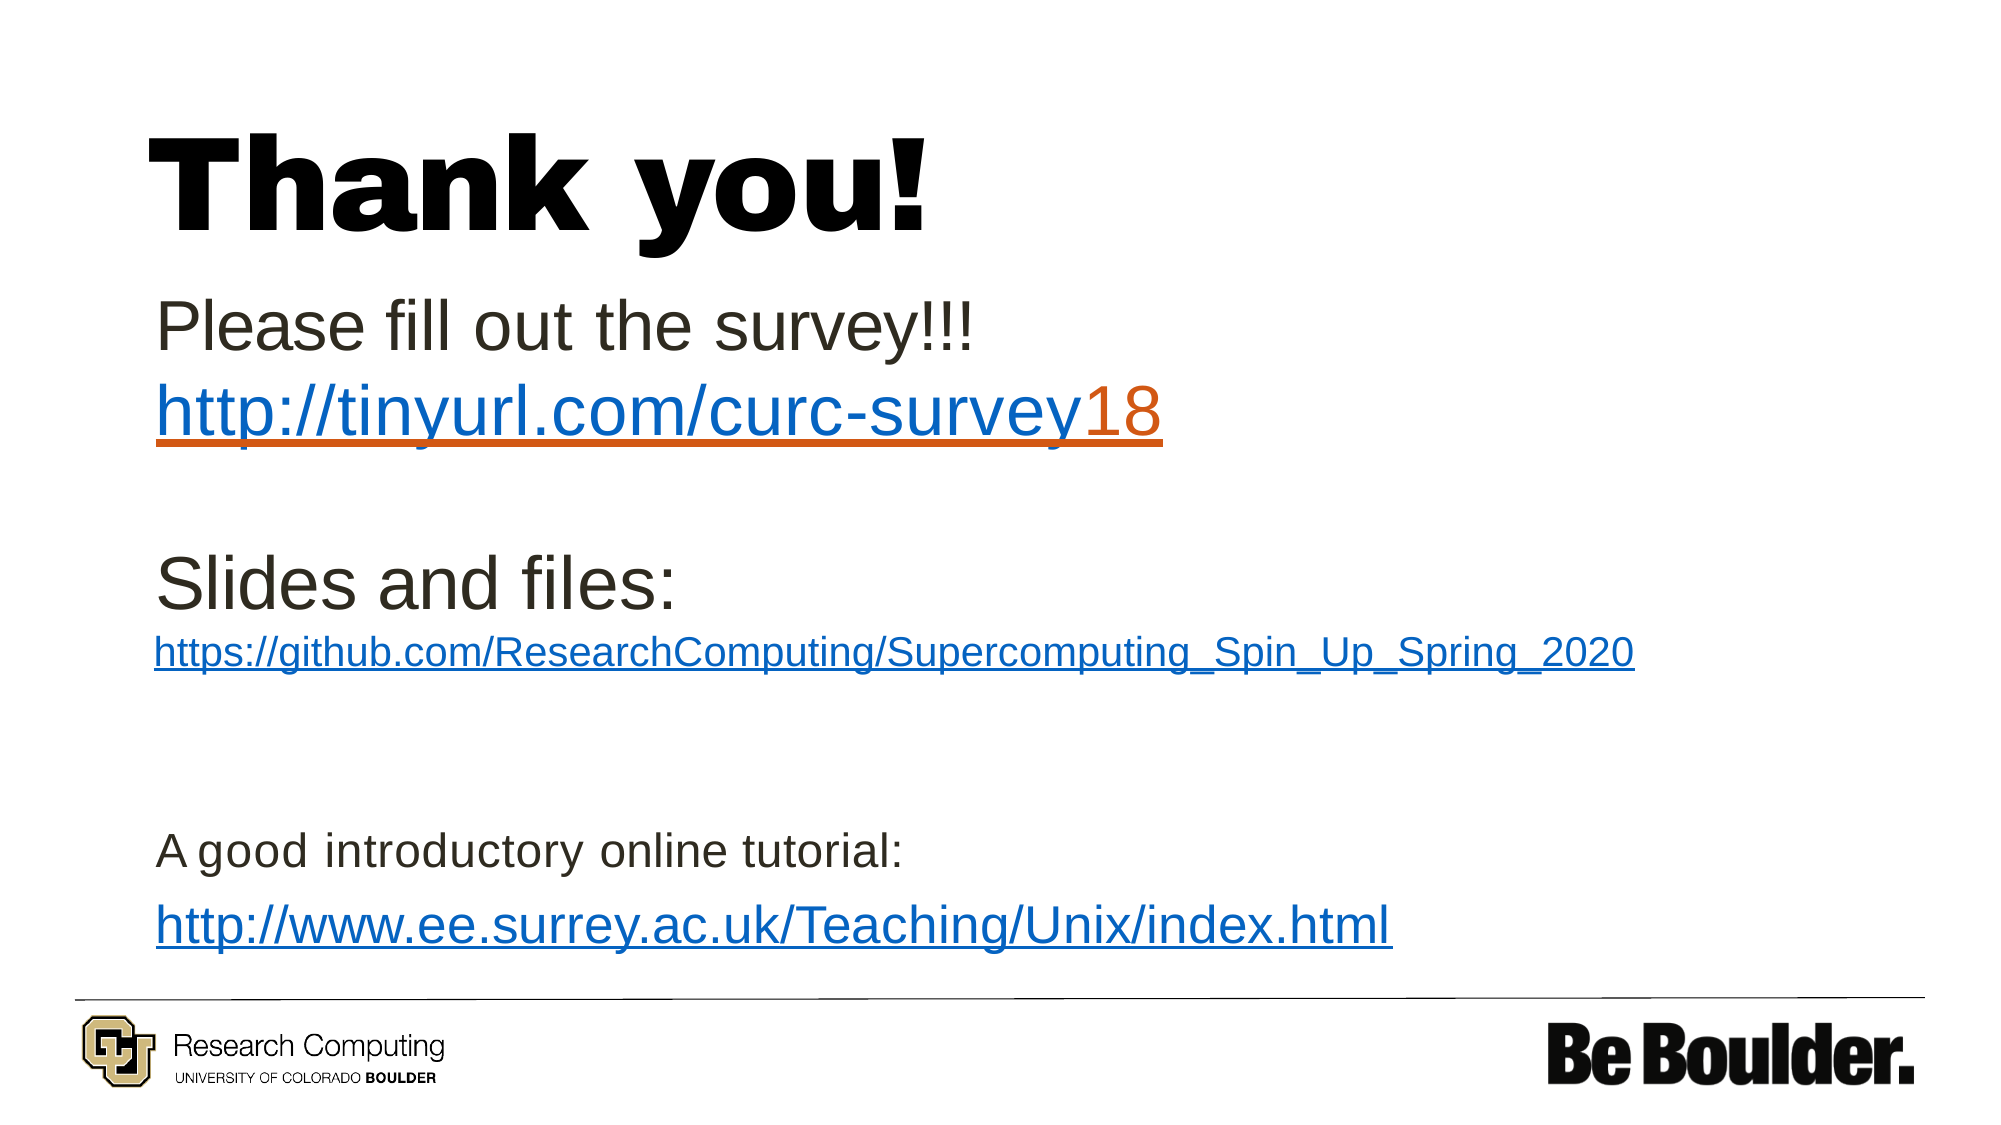

# Thank you!
Please fill out the survey!!!
http://tinyurl.com/curc-survey18
Slides and files:
https://github.com/ResearchComputing/Supercomputing_Spin_Up_Spring_2020

A good introductory online tutorial:
http://www.ee.surrey.ac.uk/Teaching/Unix/index.html